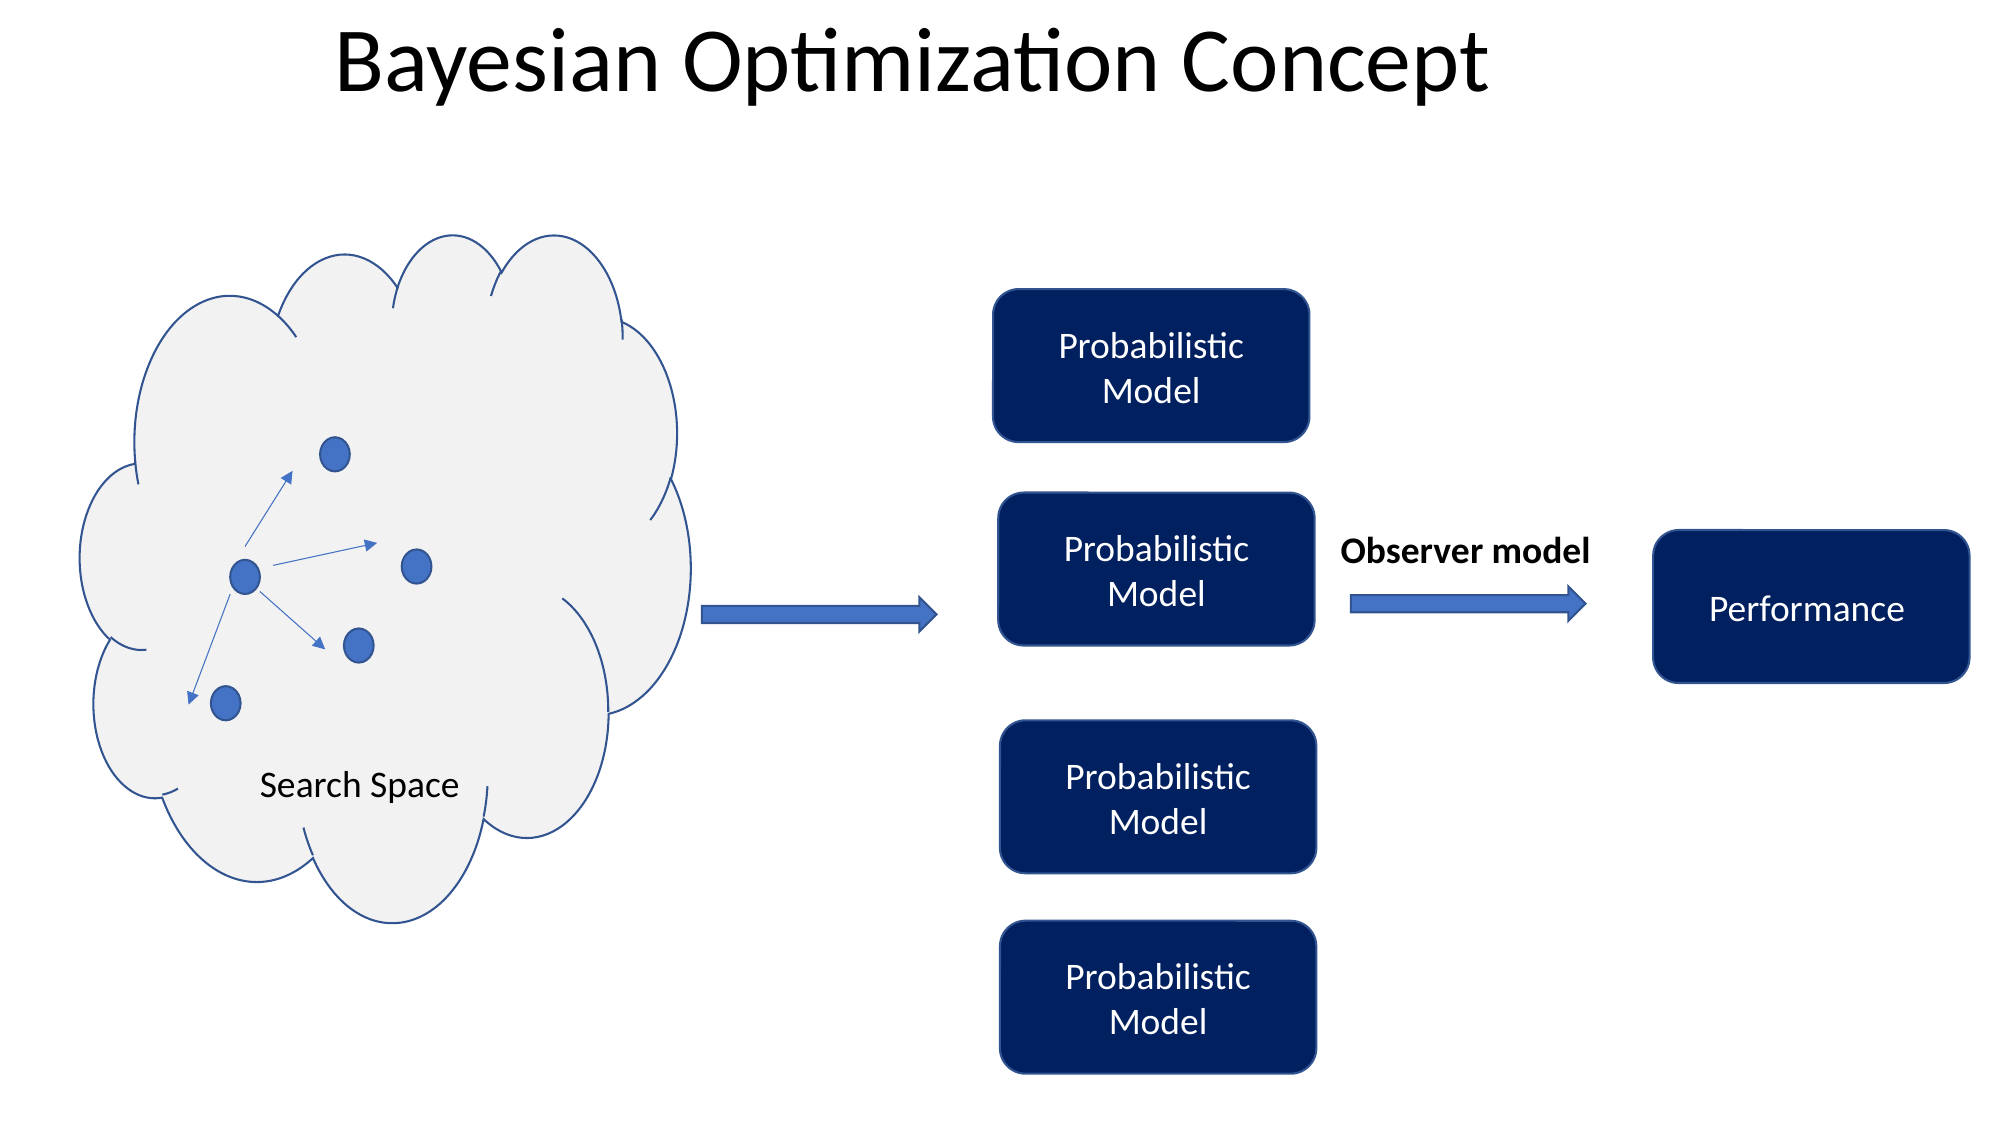

# Bayesian Optimization Concept

Probabilistic Model

Probabilistic Model
Observer model
Performance

Probabilistic Model
Search Space
Probabilistic Model